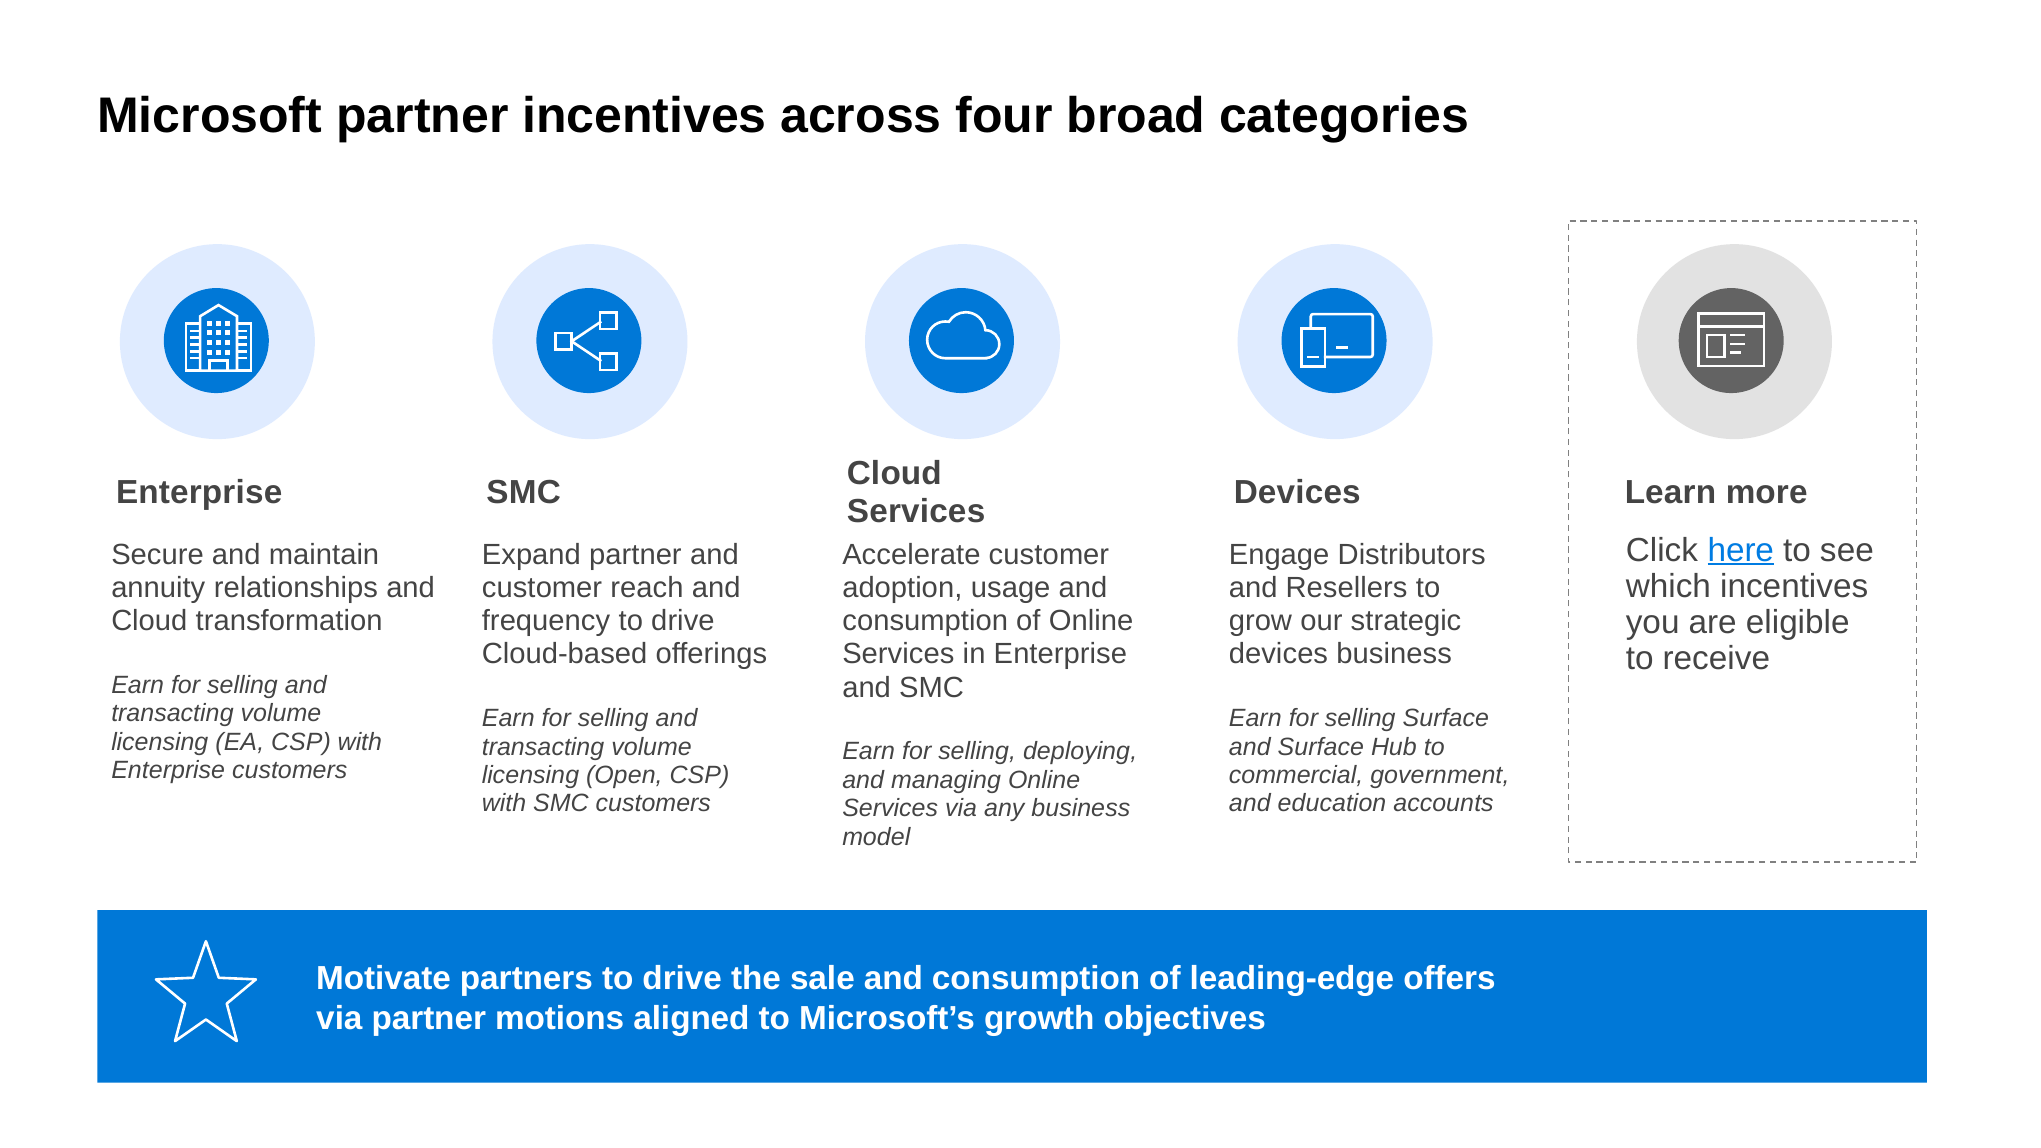

# Microsoft partner incentives across four broad categories
Click here to see which incentives you are eligible
to receive

Enterprise
SMC
Cloud Services
Devices
Learn more
Secure and maintain annuity relationships and Cloud transformation

Earn for selling and transacting volume
licensing (EA, CSP) with Enterprise customers
Expand partner and customer reach and frequency to drive
Cloud-based offerings

Earn for selling and transacting volume
licensing (Open, CSP)
with SMC customers
Accelerate customer adoption, usage and consumption of Online Services in Enterprise
and SMC

Earn for selling, deploying,
and managing Online Services via any business model
Engage Distributors and Resellers to
grow our strategic devices business

Earn for selling Surface
and Surface Hub to commercial, government, and education accounts

Motivate partners to drive the sale and consumption of leading-edge offers
via partner motions aligned to Microsoft’s growth objectives